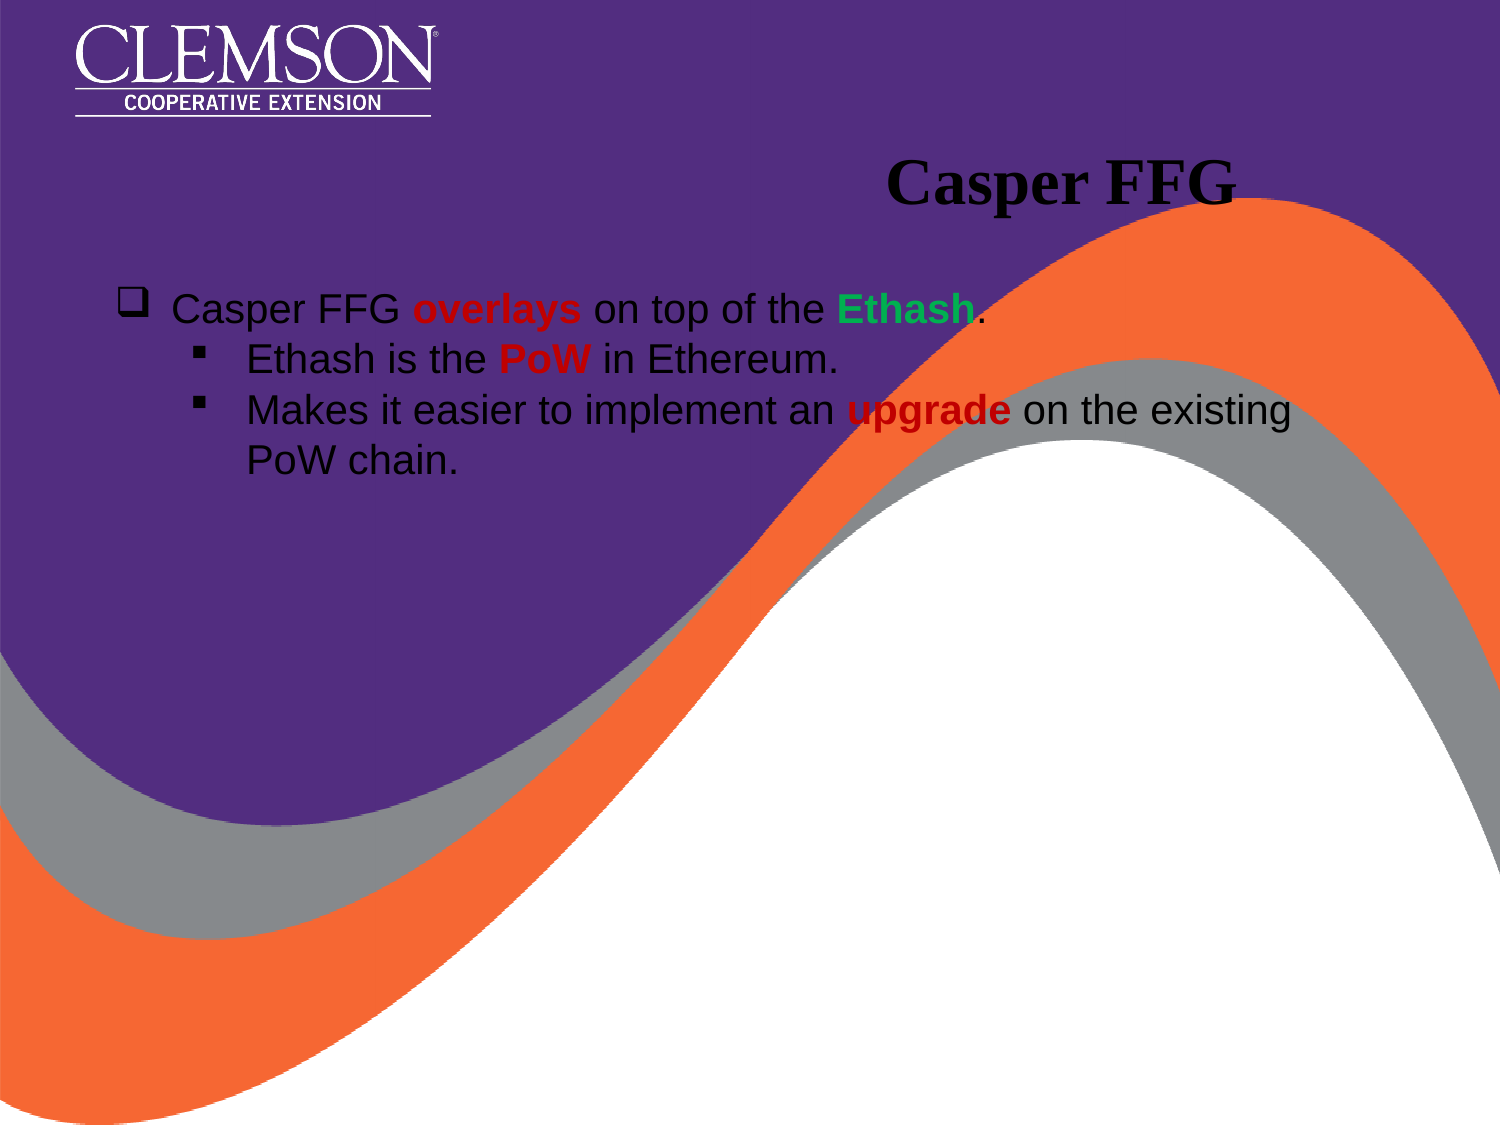

# Casper FFG

Casper FFG overlays on top of the Ethash.
Ethash is the PoW in Ethereum.
Makes it easier to implement an upgrade on the existing PoW chain.